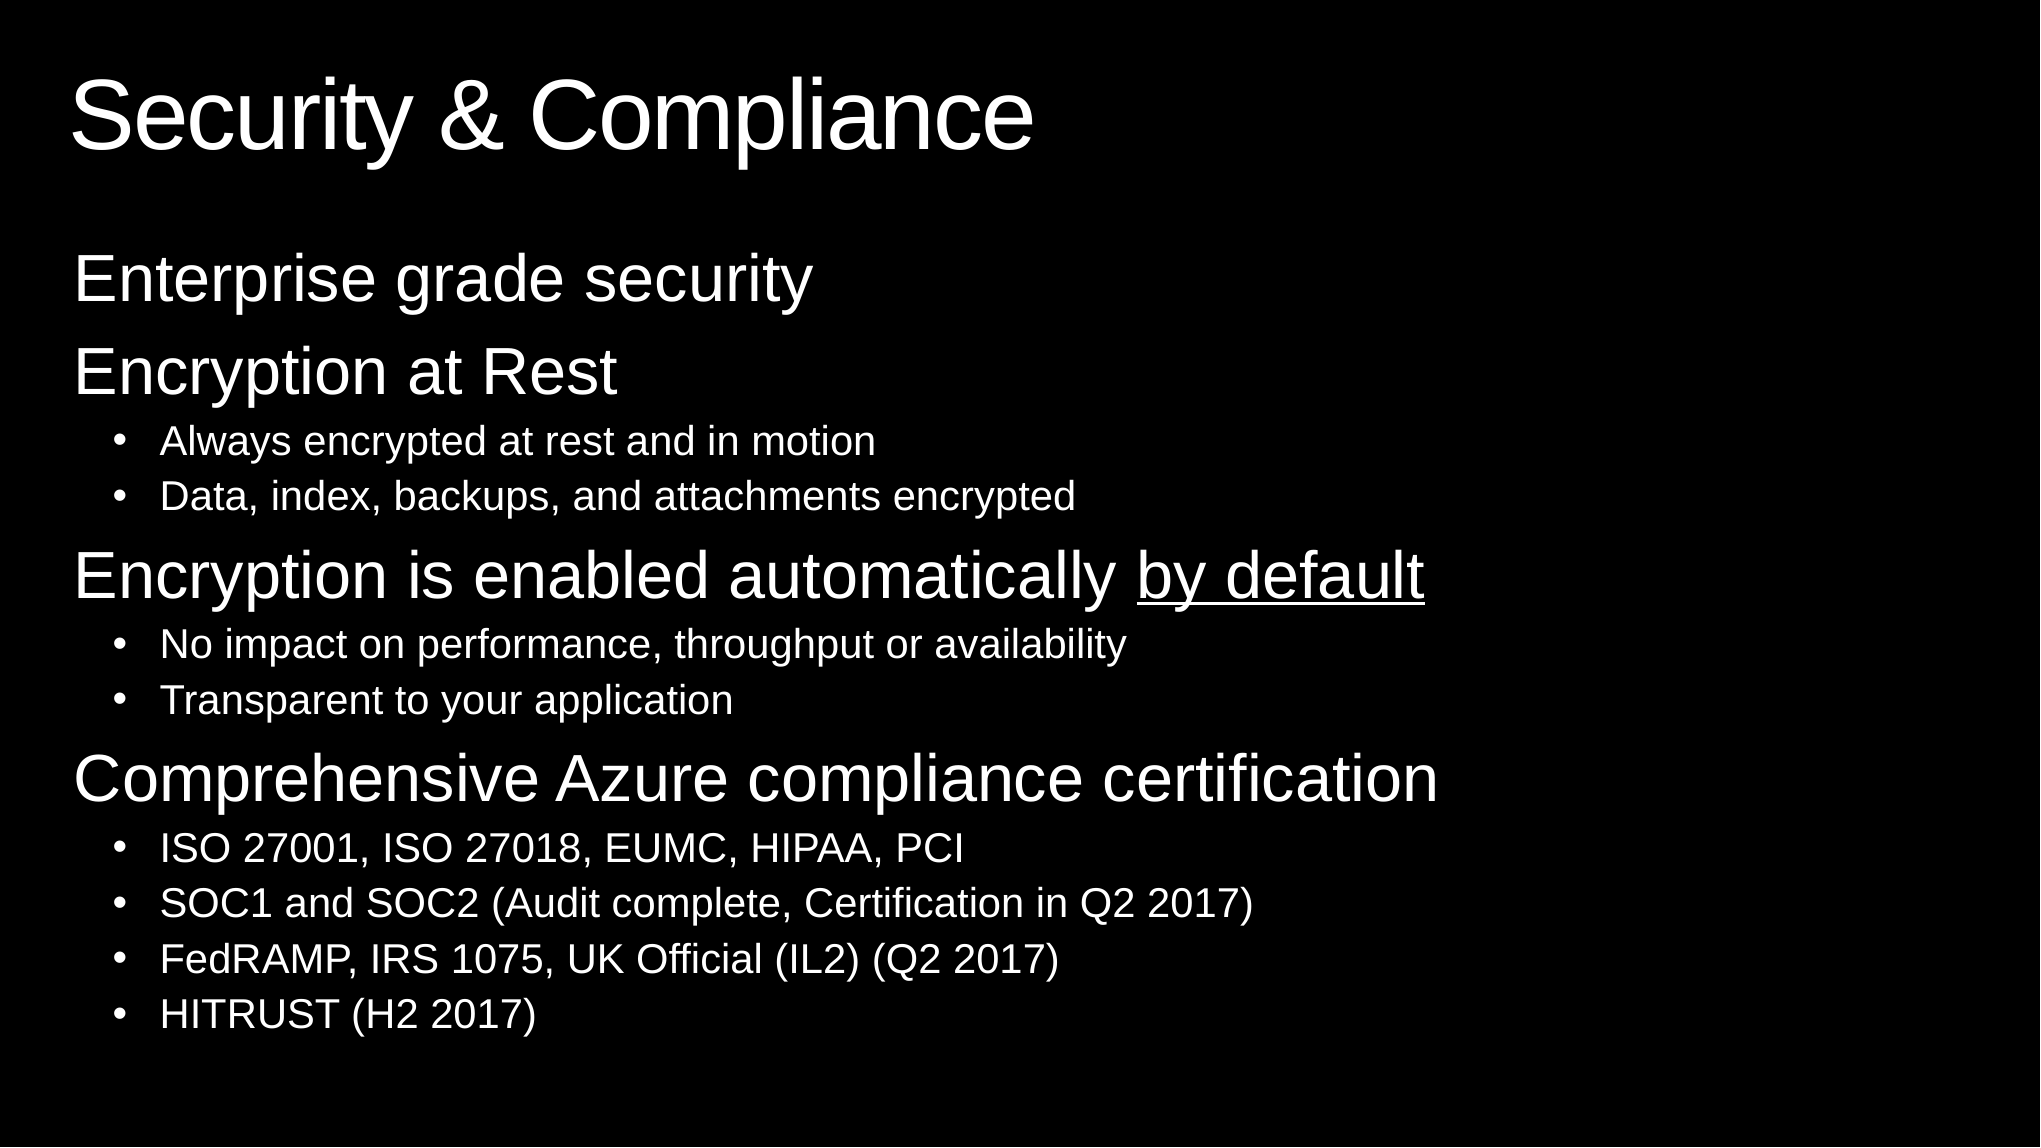

# Security & Compliance
Enterprise grade security
Encryption at Rest
Always encrypted at rest and in motion
Data, index, backups, and attachments encrypted
Encryption is enabled automatically by default
No impact on performance, throughput or availability
Transparent to your application
Comprehensive Azure compliance certification
ISO 27001, ISO 27018, EUMC, HIPAA, PCI
SOC1 and SOC2 (Audit complete, Certification in Q2 2017)
FedRAMP, IRS 1075, UK Official (IL2) (Q2 2017)
HITRUST (H2 2017)